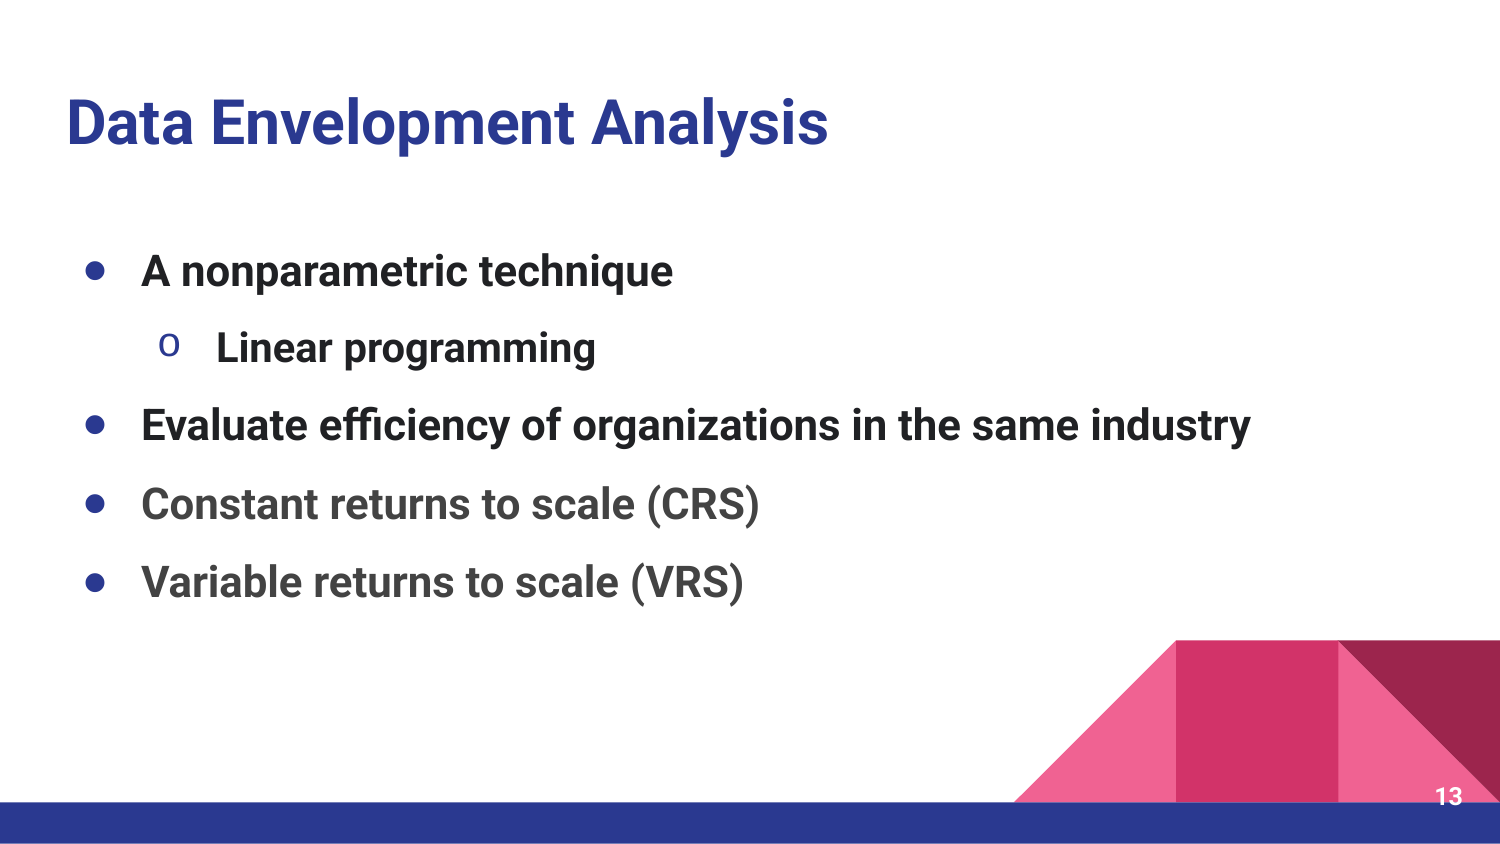

# Data Envelopment Analysis
A nonparametric technique
Linear programming
Evaluate efficiency of organizations in the same industry
Constant returns to scale (CRS)
Variable returns to scale (VRS)
13